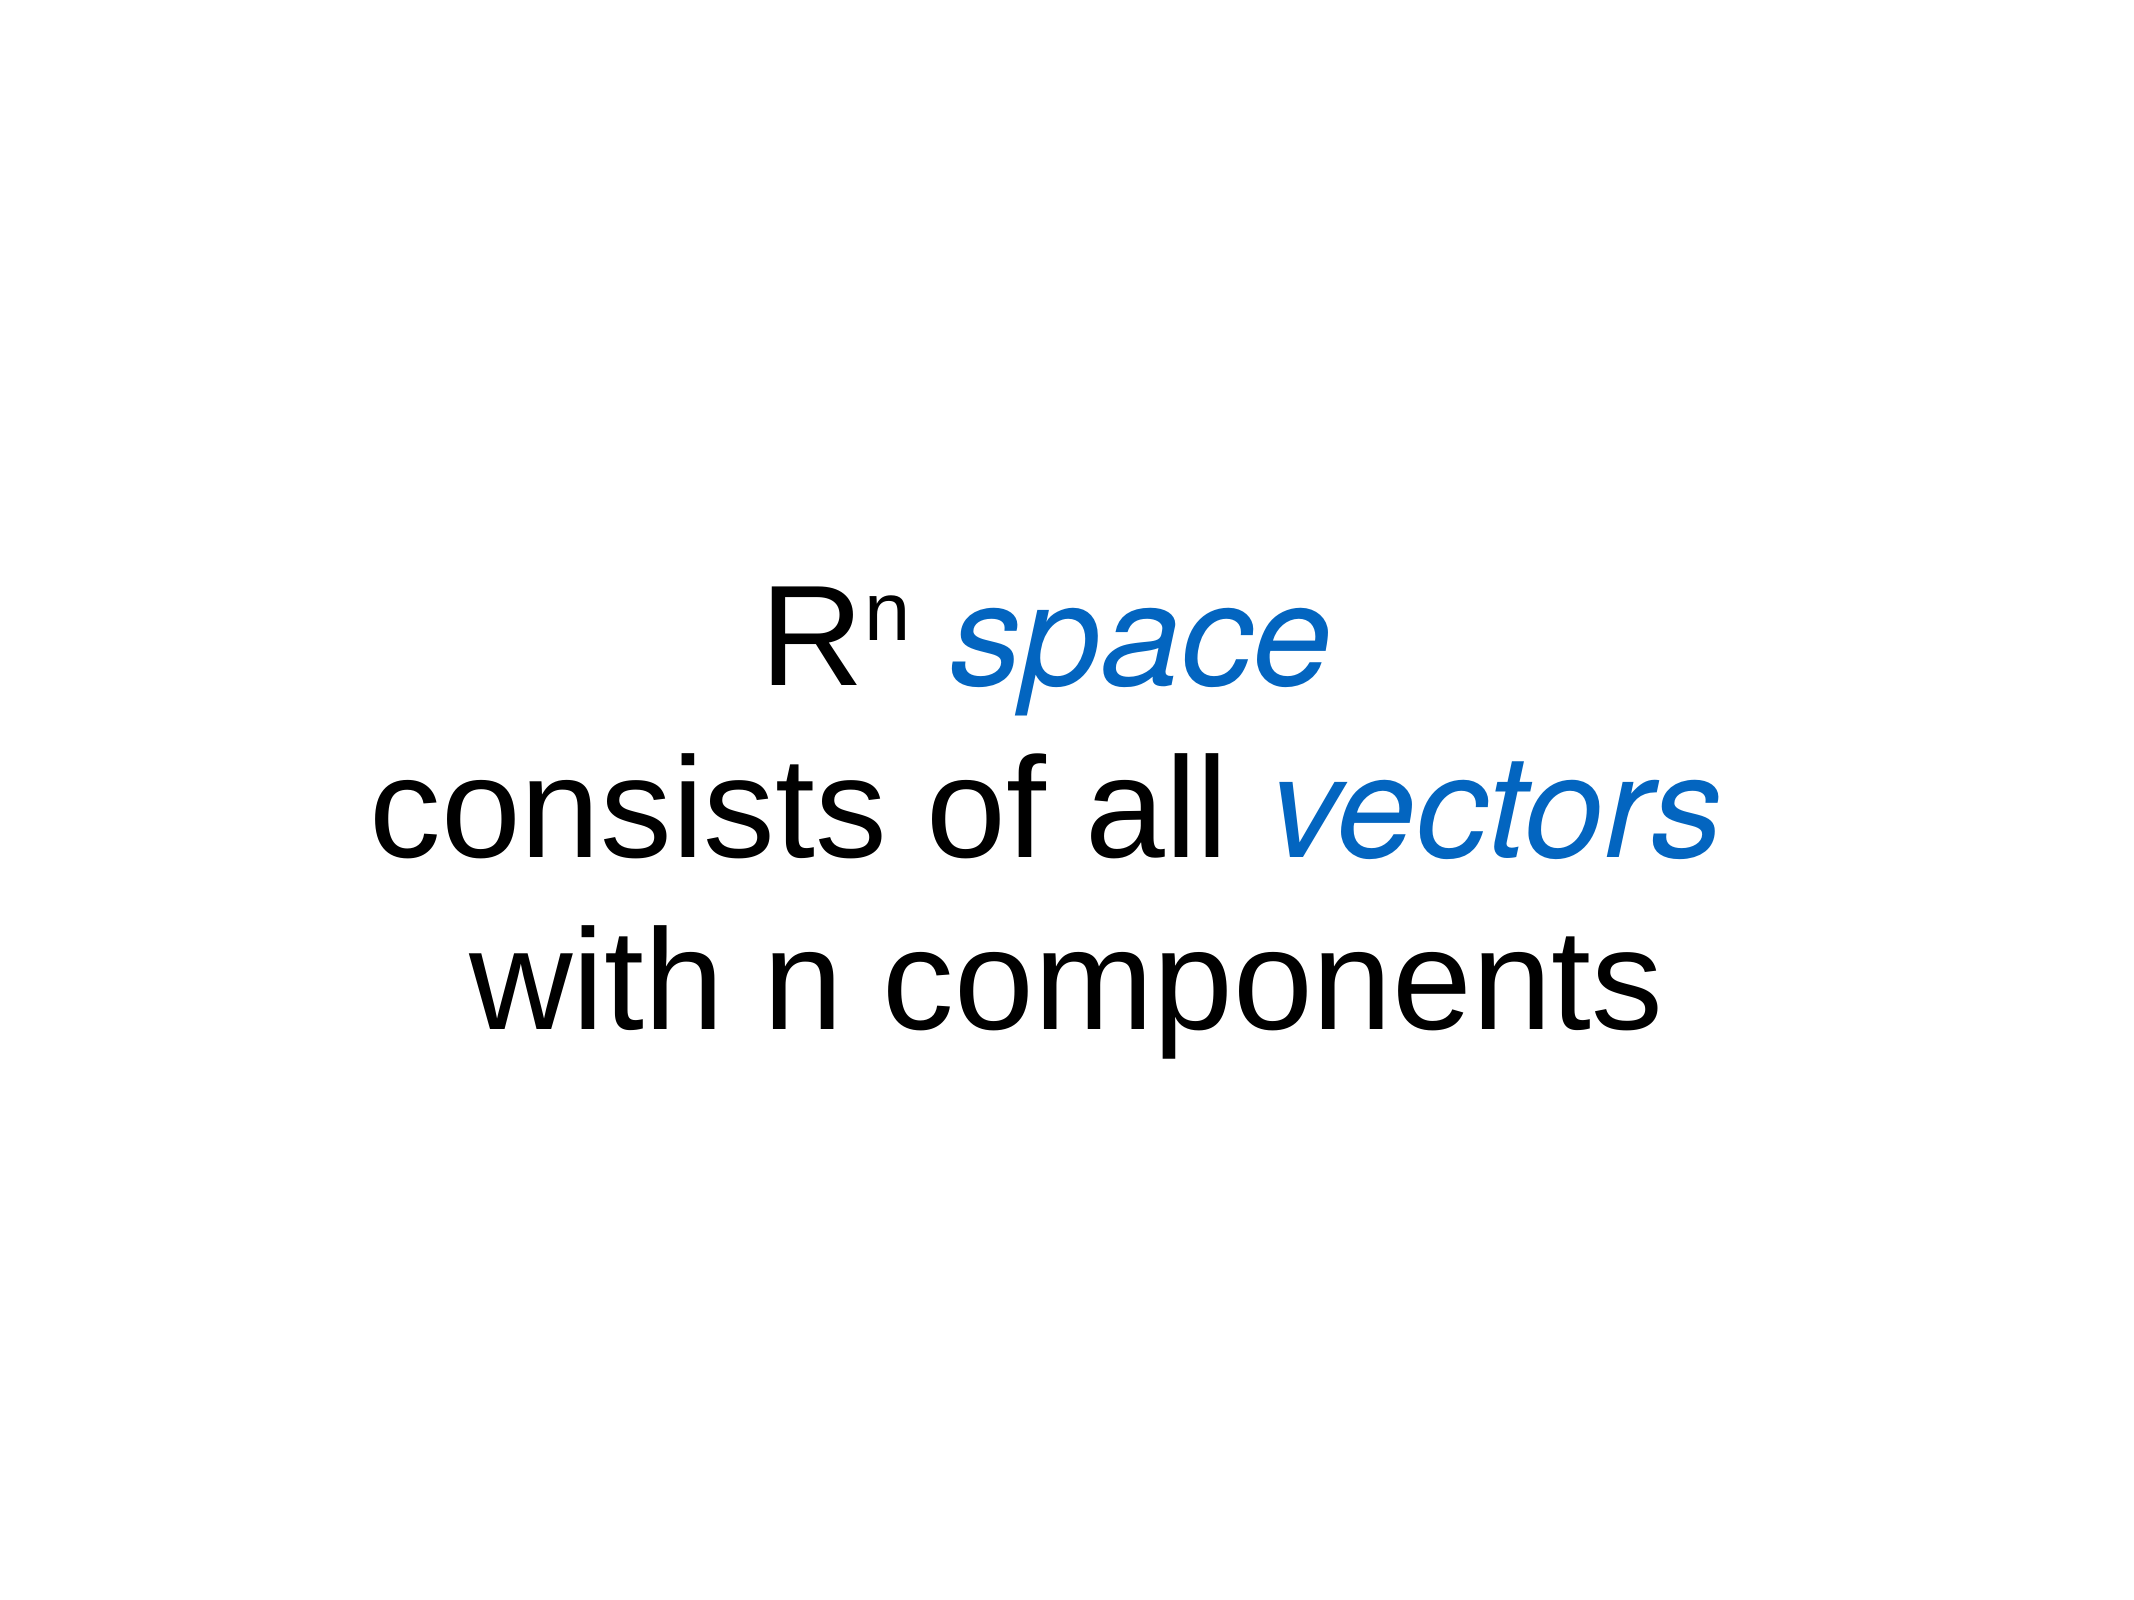

# Rn space
consists of all vectors
with n components